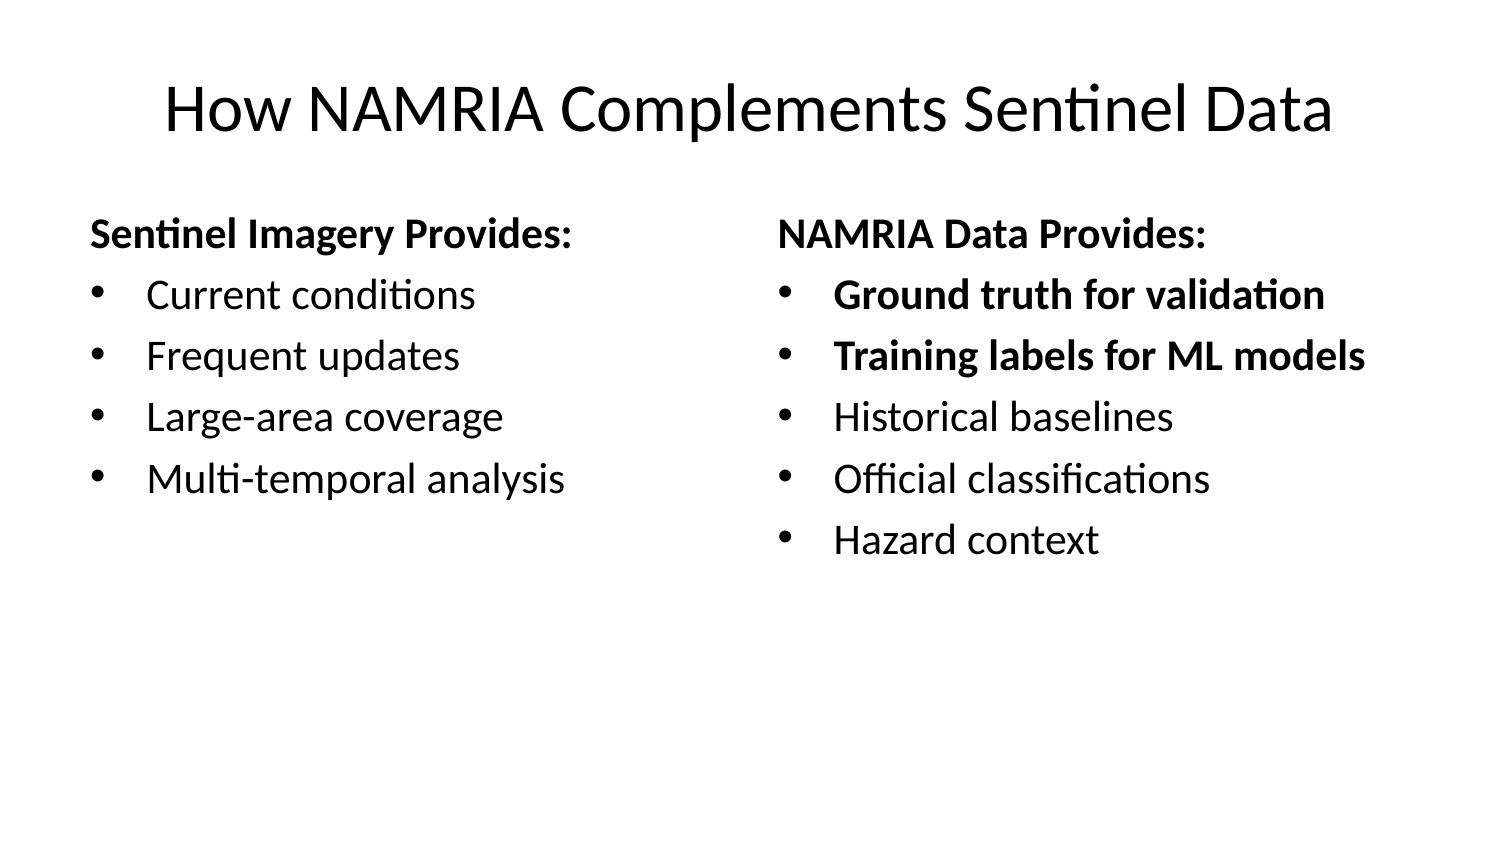

# How NAMRIA Complements Sentinel Data
Sentinel Imagery Provides:
Current conditions
Frequent updates
Large-area coverage
Multi-temporal analysis
NAMRIA Data Provides:
Ground truth for validation
Training labels for ML models
Historical baselines
Official classifications
Hazard context